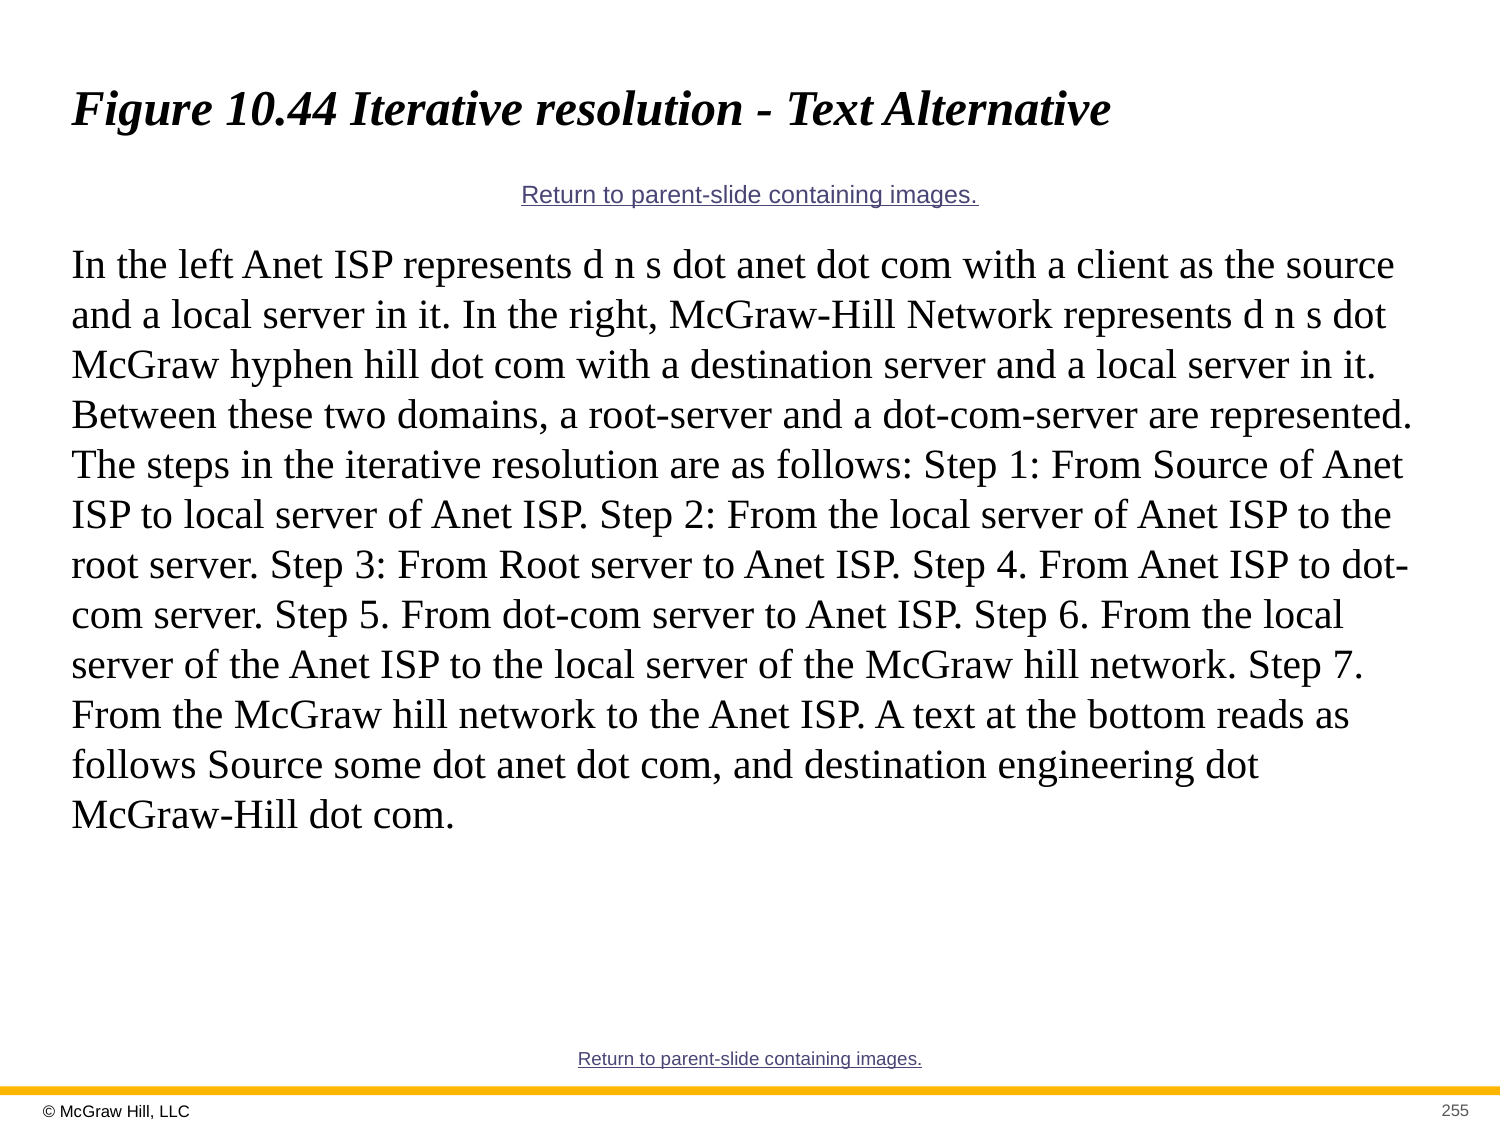

# Figure 10.44 Iterative resolution - Text Alternative
Return to parent-slide containing images.
In the left Anet ISP represents d n s dot anet dot com with a client as the source and a local server in it. In the right, McGraw-Hill Network represents d n s dot McGraw hyphen hill dot com with a destination server and a local server in it. Between these two domains, a root-server and a dot-com-server are represented. The steps in the iterative resolution are as follows: Step 1: From Source of Anet ISP to local server of Anet ISP. Step 2: From the local server of Anet ISP to the root server. Step 3: From Root server to Anet ISP. Step 4. From Anet ISP to dot-com server. Step 5. From dot-com server to Anet ISP. Step 6. From the local server of the Anet ISP to the local server of the McGraw hill network. Step 7. From the McGraw hill network to the Anet ISP. A text at the bottom reads as follows Source some dot anet dot com, and destination engineering dot McGraw-Hill dot com.
Return to parent-slide containing images.
255